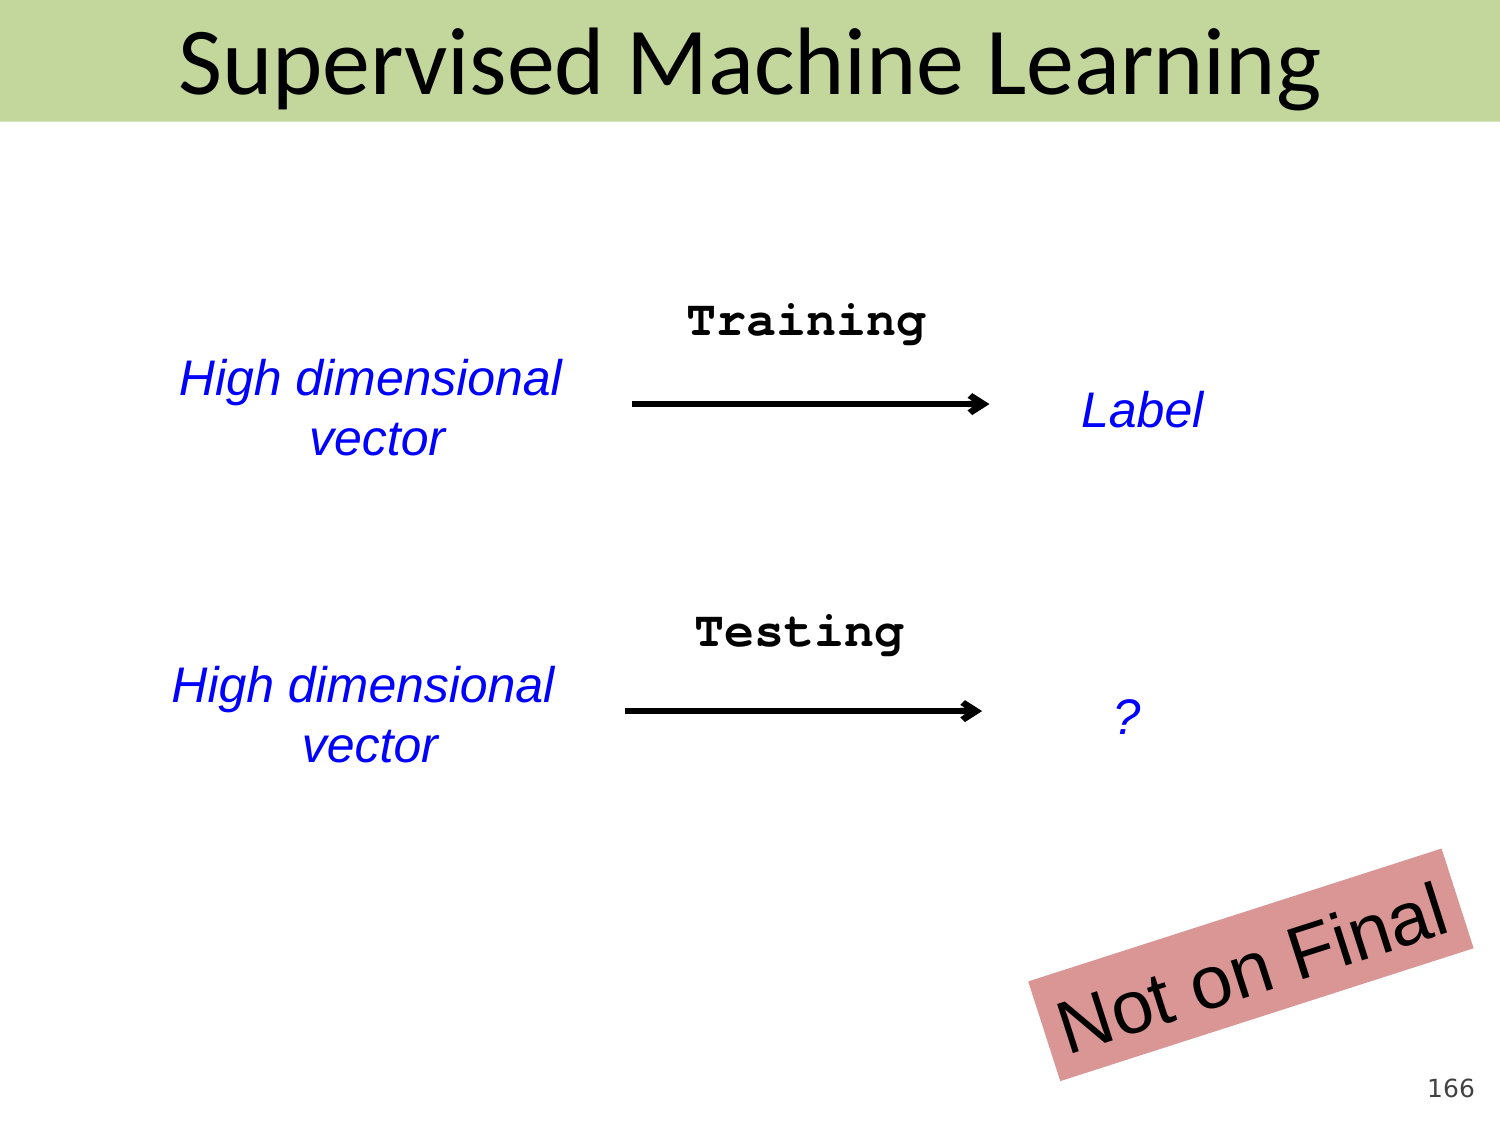

# Supervised Machine Learning
Training
High dimensional
vector
Label
Testing
High dimensional
vector
?
Not on Final